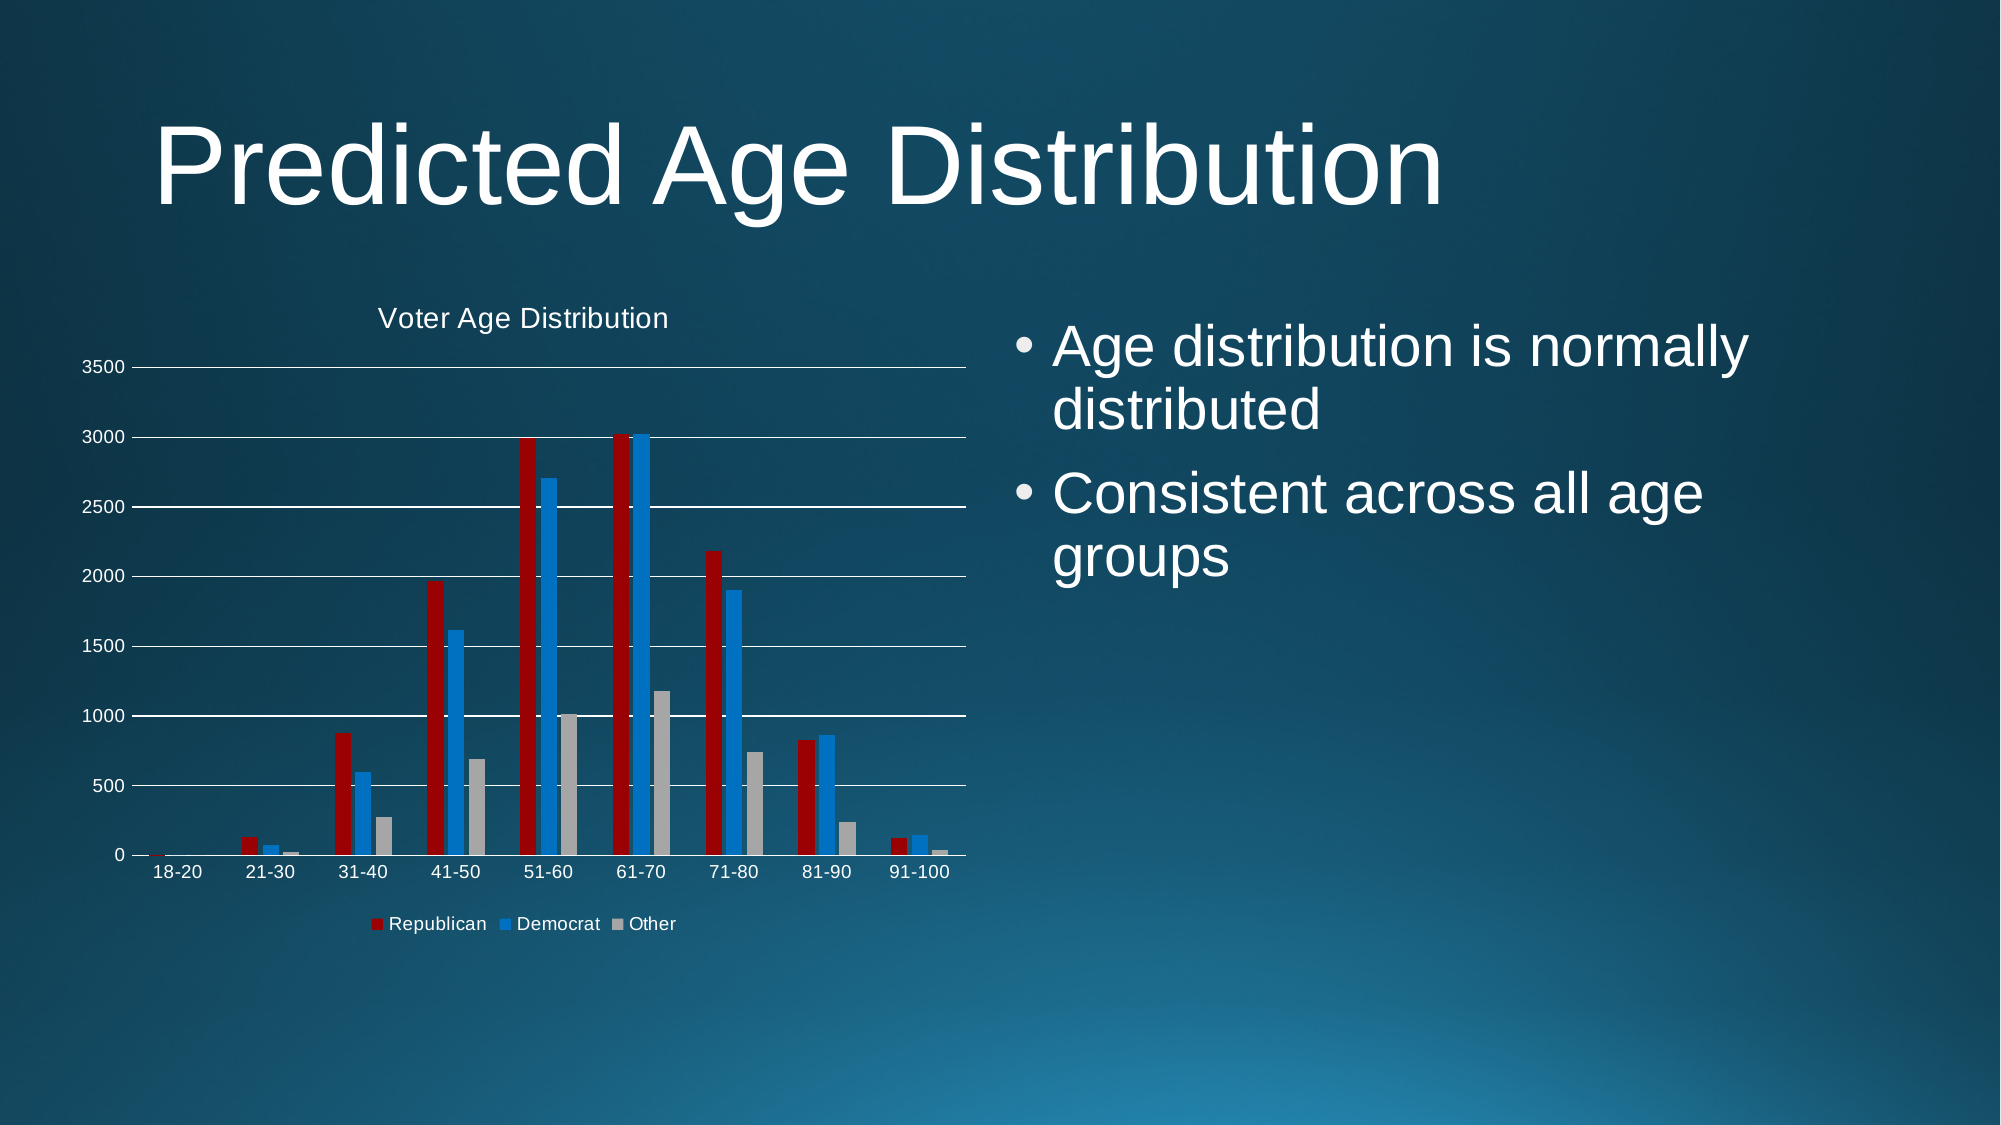

# Predicted Age Distribution

### Chart: Voter Age Distribution

| Category | Republican | Democrat | Other |
|---|---|---|---|
| 18-20 | 1.0 | 0.0 | 0.0 |
| 21-30 | 131.0 | 76.0 | 24.0 |
| 31-40 | 878.0 | 598.0 | 276.0 |
| 41-50 | 1966.0 | 1619.0 | 691.0 |
| 51-60 | 2998.0 | 2710.0 | 1015.0 |
| 61-70 | 3023.0 | 3027.0 | 1176.0 |
| 71-80 | 2188.0 | 1906.0 | 741.0 |
| 81-90 | 830.0 | 861.0 | 239.0 |
| 91-100 | 122.0 | 146.0 | 38.0 |
Age distribution is normally distributed
Consistent across all age groups